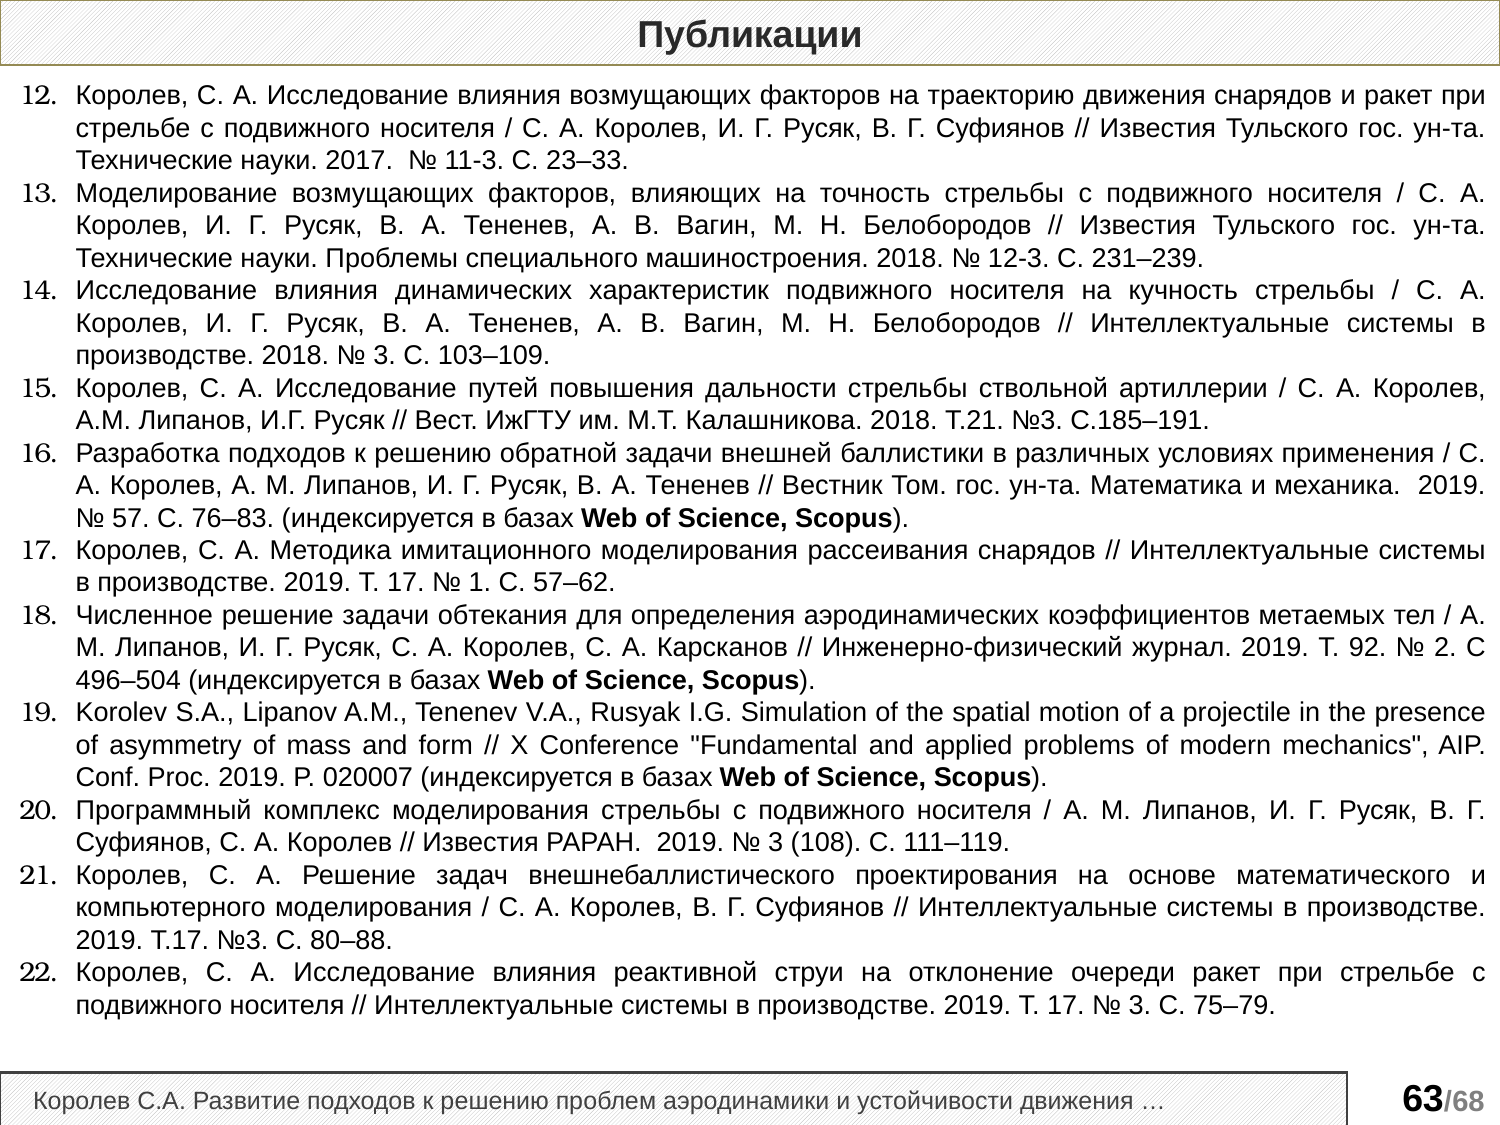

Публикации
Королев, С. А. Исследование влияния возмущающих факторов на траекторию движения снарядов и ракет при стрельбе с подвижного носителя / С. А. Королев, И. Г. Русяк, В. Г. Суфиянов // Известия Тульского гос. ун-та. Технические науки. 2017.  № 11-3. С. 23–33.
Моделирование возмущающих факторов, влияющих на точность стрельбы с подвижного носителя / С. А. Королев, И. Г. Русяк, В. А. Тененев, А. В. Вагин, М. Н. Белобородов // Известия Тульского гос. ун-та. Технические науки. Проблемы специального машиностроения. 2018. № 12-3. С. 231–239.
Исследование влияния динамических характеристик подвижного носителя на кучность стрельбы / С. А. Королев, И. Г. Русяк, В. А. Тененев, А. В. Вагин, М. Н. Белобородов // Интеллектуальные системы в производстве. 2018. № 3. С. 103–109.
Королев, С. А. Исследование путей повышения дальности стрельбы ствольной артиллерии / С. А. Королев, А.М. Липанов, И.Г. Русяк // Вест. ИжГТУ им. М.Т. Калашникова. 2018. Т.21. №3. С.185–191.
Разработка подходов к решению обратной задачи внешней баллистики в различных условиях применения / С. А. Королев, А. М. Липанов, И. Г. Русяк, В. А. Тененев // Вестник Том. гос. ун-та. Математика и механика.  2019. № 57. С. 76–83. (индексируется в базах Web of Science, Scopus).
Королев, С. А. Методика имитационного моделирования рассеивания снарядов // Интеллектуальные системы в производстве. 2019. Т. 17. № 1. С. 57–62.
Численное решение задачи обтекания для определения аэродинамических коэффициентов метаемых тел / А. М. Липанов, И. Г. Русяк, С. А. Королев, С. А. Карсканов // Инженерно-физический журнал. 2019. Т. 92. № 2. С 496–504 (индексируется в базах Web of Science, Scopus).
Korolev S.A., Lipanov A.M., Tenenev V.A., Rusyak I.G. Simulation of the spatial motion of a projectile in the presence of asymmetry of mass and form // X Conference "Fundamental and applied problems of modern mechanics", AIP. Conf. Proc. 2019. P. 020007 (индексируется в базах Web of Science, Scopus).
Программный комплекс моделирования стрельбы с подвижного носителя / А. М. Липанов, И. Г. Русяк, В. Г. Суфиянов, С. А. Королев // Известия РАРАН.  2019. № 3 (108). С. 111–119.
Королев, С. А. Решение задач внешнебаллистического проектирования на основе математического и компьютерного моделирования / С. А. Королев, В. Г. Суфиянов // Интеллектуальные системы в производстве. 2019. Т.17. №3. С. 80–88.
Королев, С. А. Исследование влияния реактивной струи на отклонение очереди ракет при стрельбе с подвижного носителя // Интеллектуальные системы в производстве. 2019. Т. 17. № 3. С. 75–79.
Королев С.А. Развитие подходов к решению проблем аэродинамики и устойчивости движения …
63/68